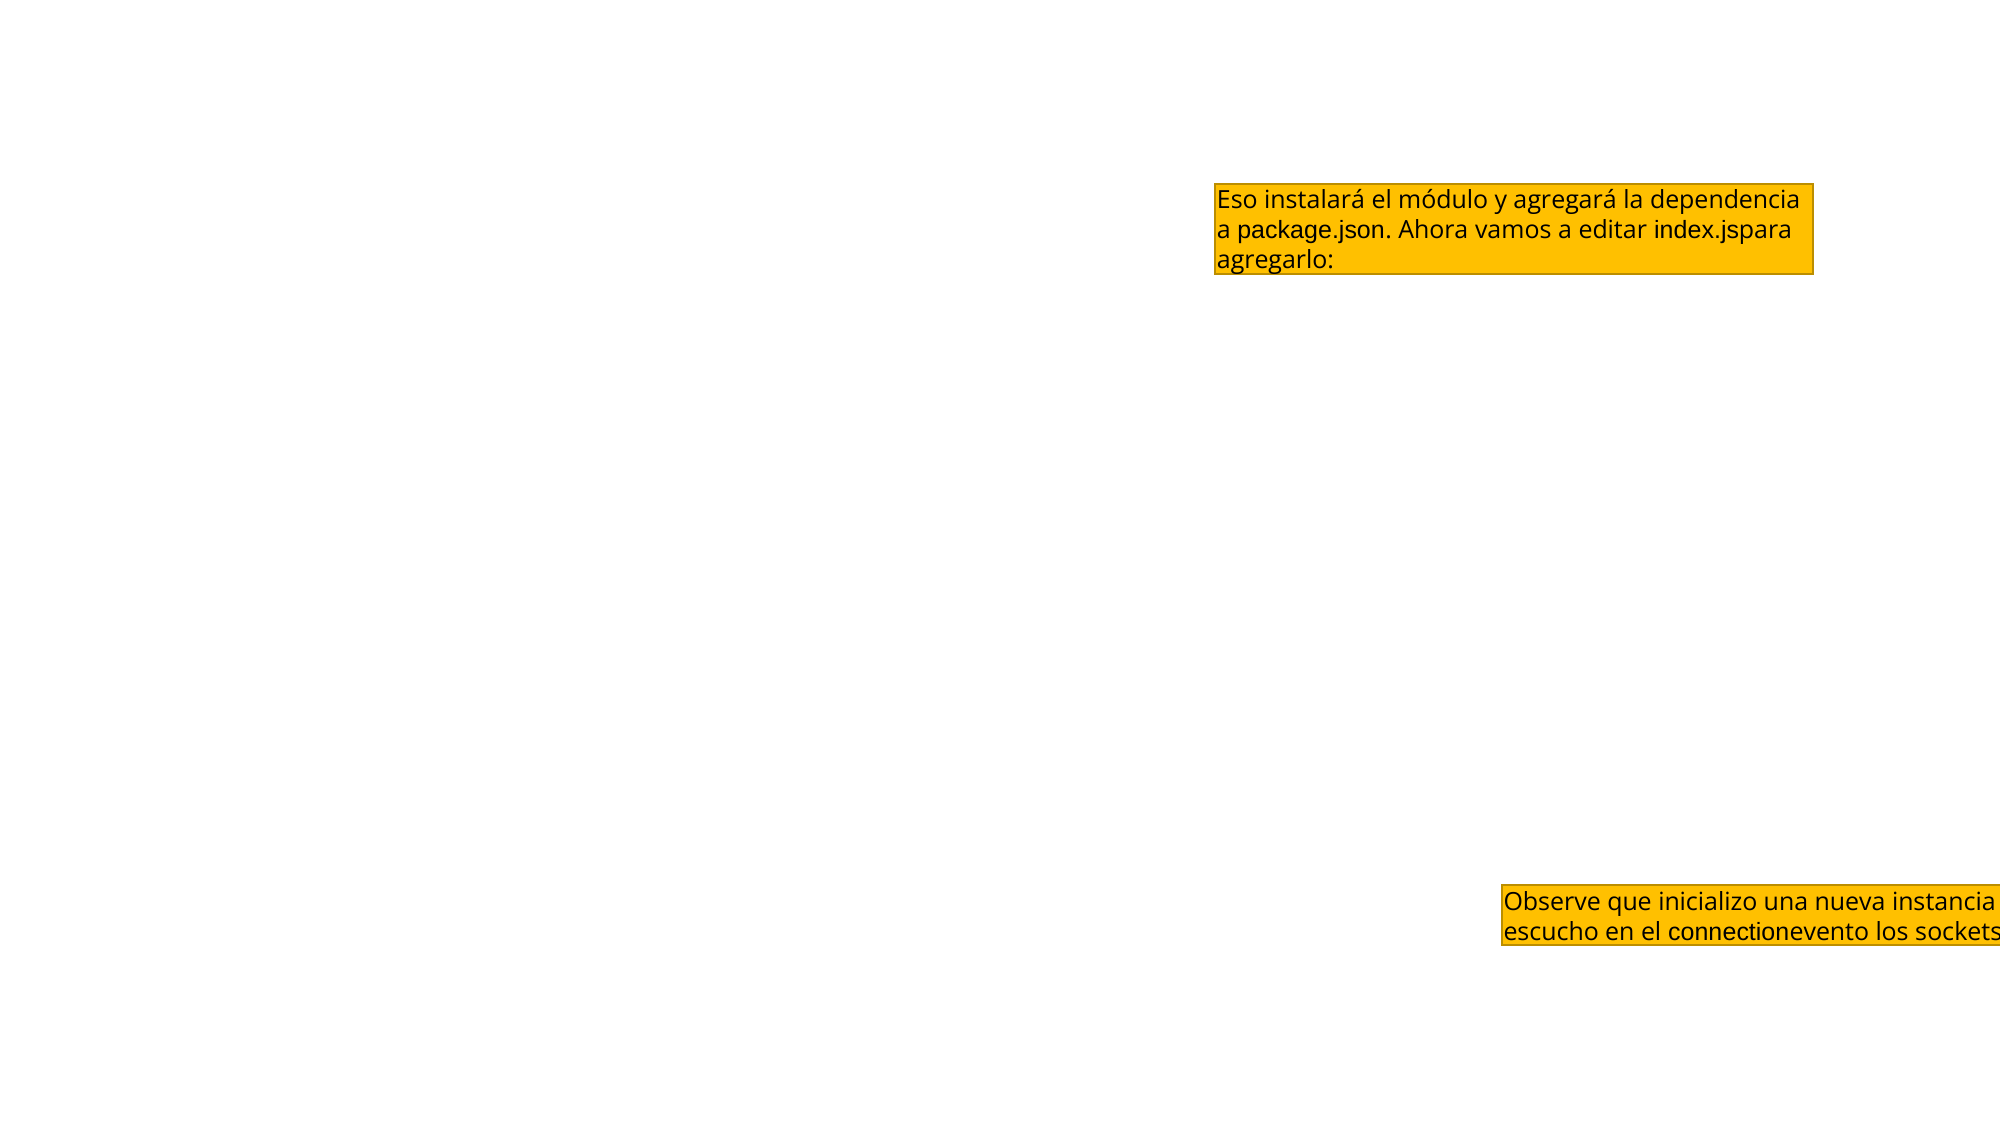

Eso instalará el módulo y agregará la dependencia a package.json. Ahora vamos a editar index.jspara agregarlo:

Observe que inicializo una nueva instancia socket.iopasando el objeto http(el servidor HTTP). Luego escucho en el connectionevento los sockets entrantes y lo registro en la consola.